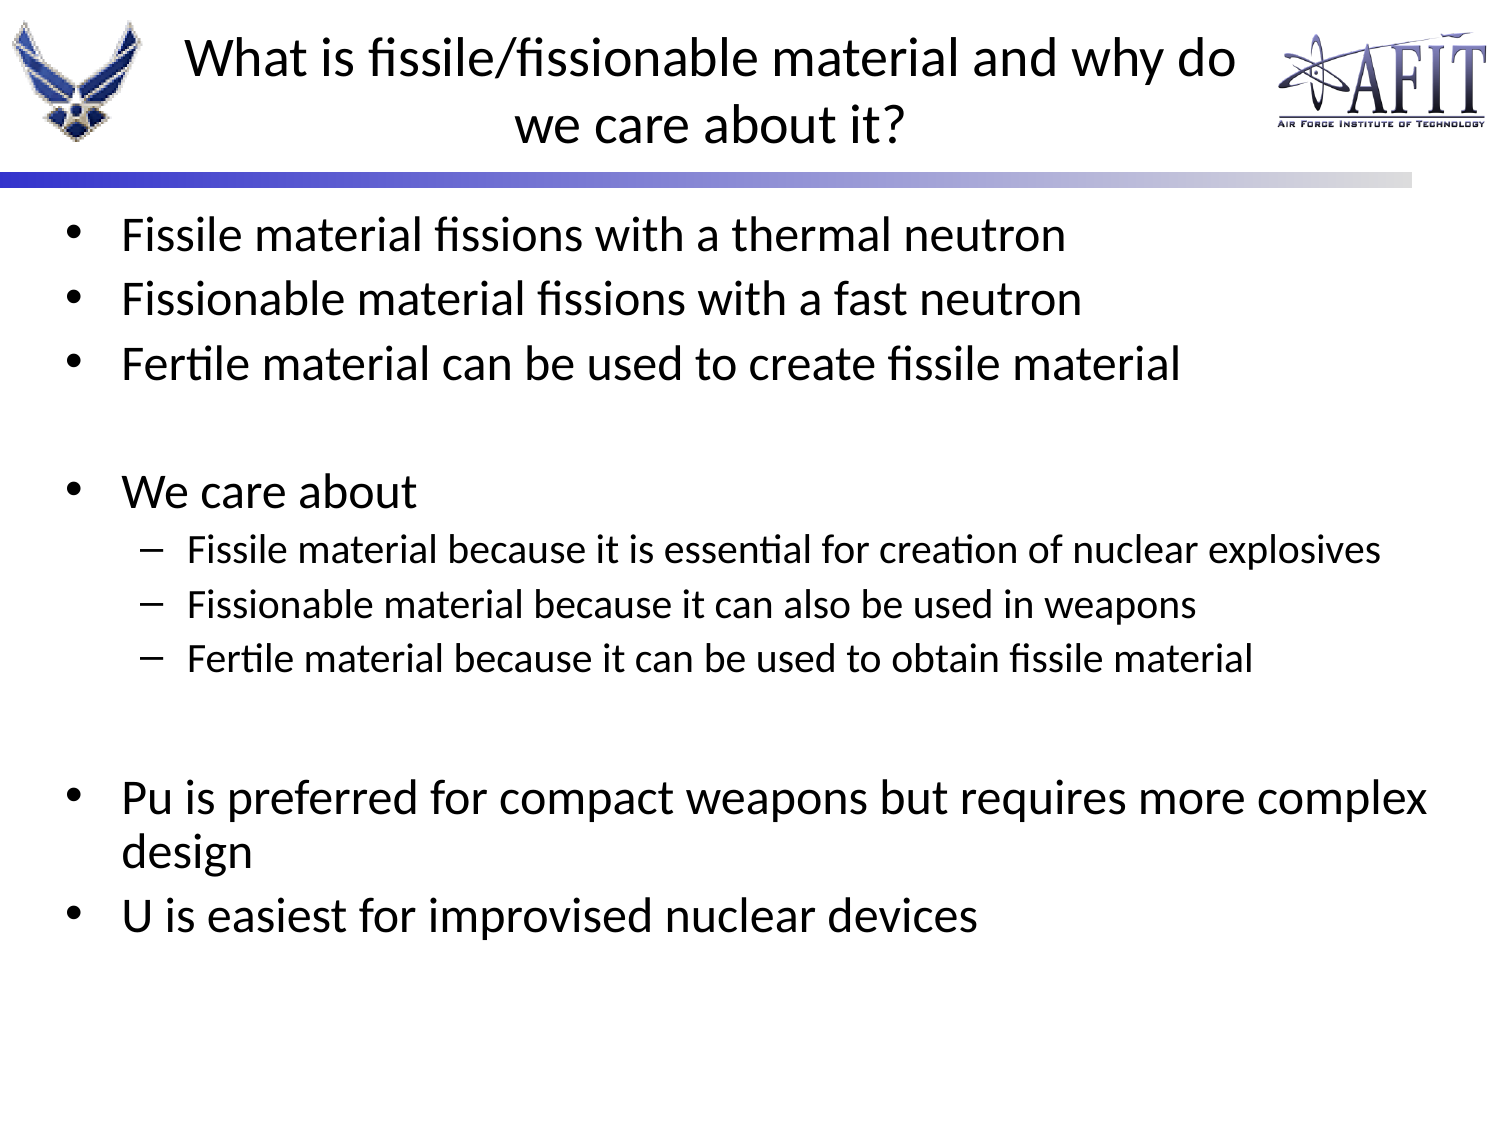

# What is fissile/fissionable material and why do we care about it?
Fissile material fissions with a thermal neutron
Fissionable material fissions with a fast neutron
Fertile material can be used to create fissile material

We care about
Fissile material because it is essential for creation of nuclear explosives
Fissionable material because it can also be used in weapons
Fertile material because it can be used to obtain fissile material

Pu is preferred for compact weapons but requires more complex design
U is easiest for improvised nuclear devices